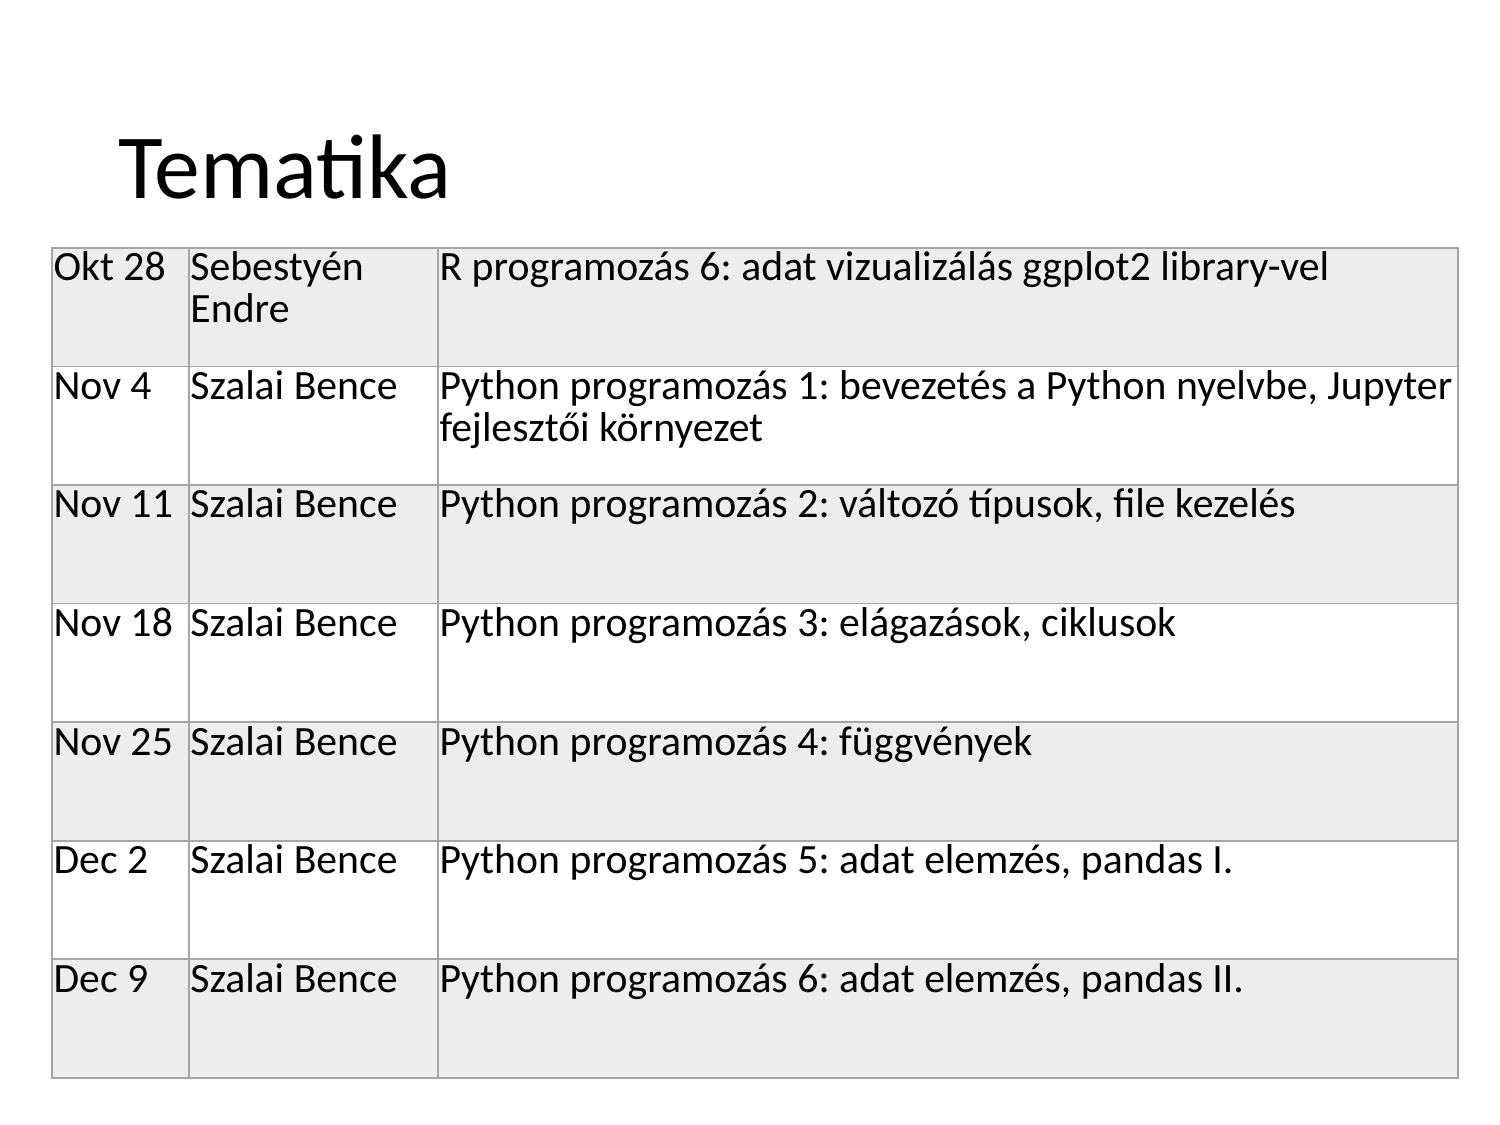

# Tematika
| Okt 28 | Sebestyén Endre | R programozás 6: adat vizualizálás ggplot2 library-vel |
| --- | --- | --- |
| Nov 4 | Szalai Bence | Python programozás 1: bevezetés a Python nyelvbe, Jupyter fejlesztői környezet |
| Nov 11 | Szalai Bence | Python programozás 2: változó típusok, file kezelés |
| Nov 18 | Szalai Bence | Python programozás 3: elágazások, ciklusok |
| Nov 25 | Szalai Bence | Python programozás 4: függvények |
| Dec 2 | Szalai Bence | Python programozás 5: adat elemzés, pandas I. |
| Dec 9 | Szalai Bence | Python programozás 6: adat elemzés, pandas II. |